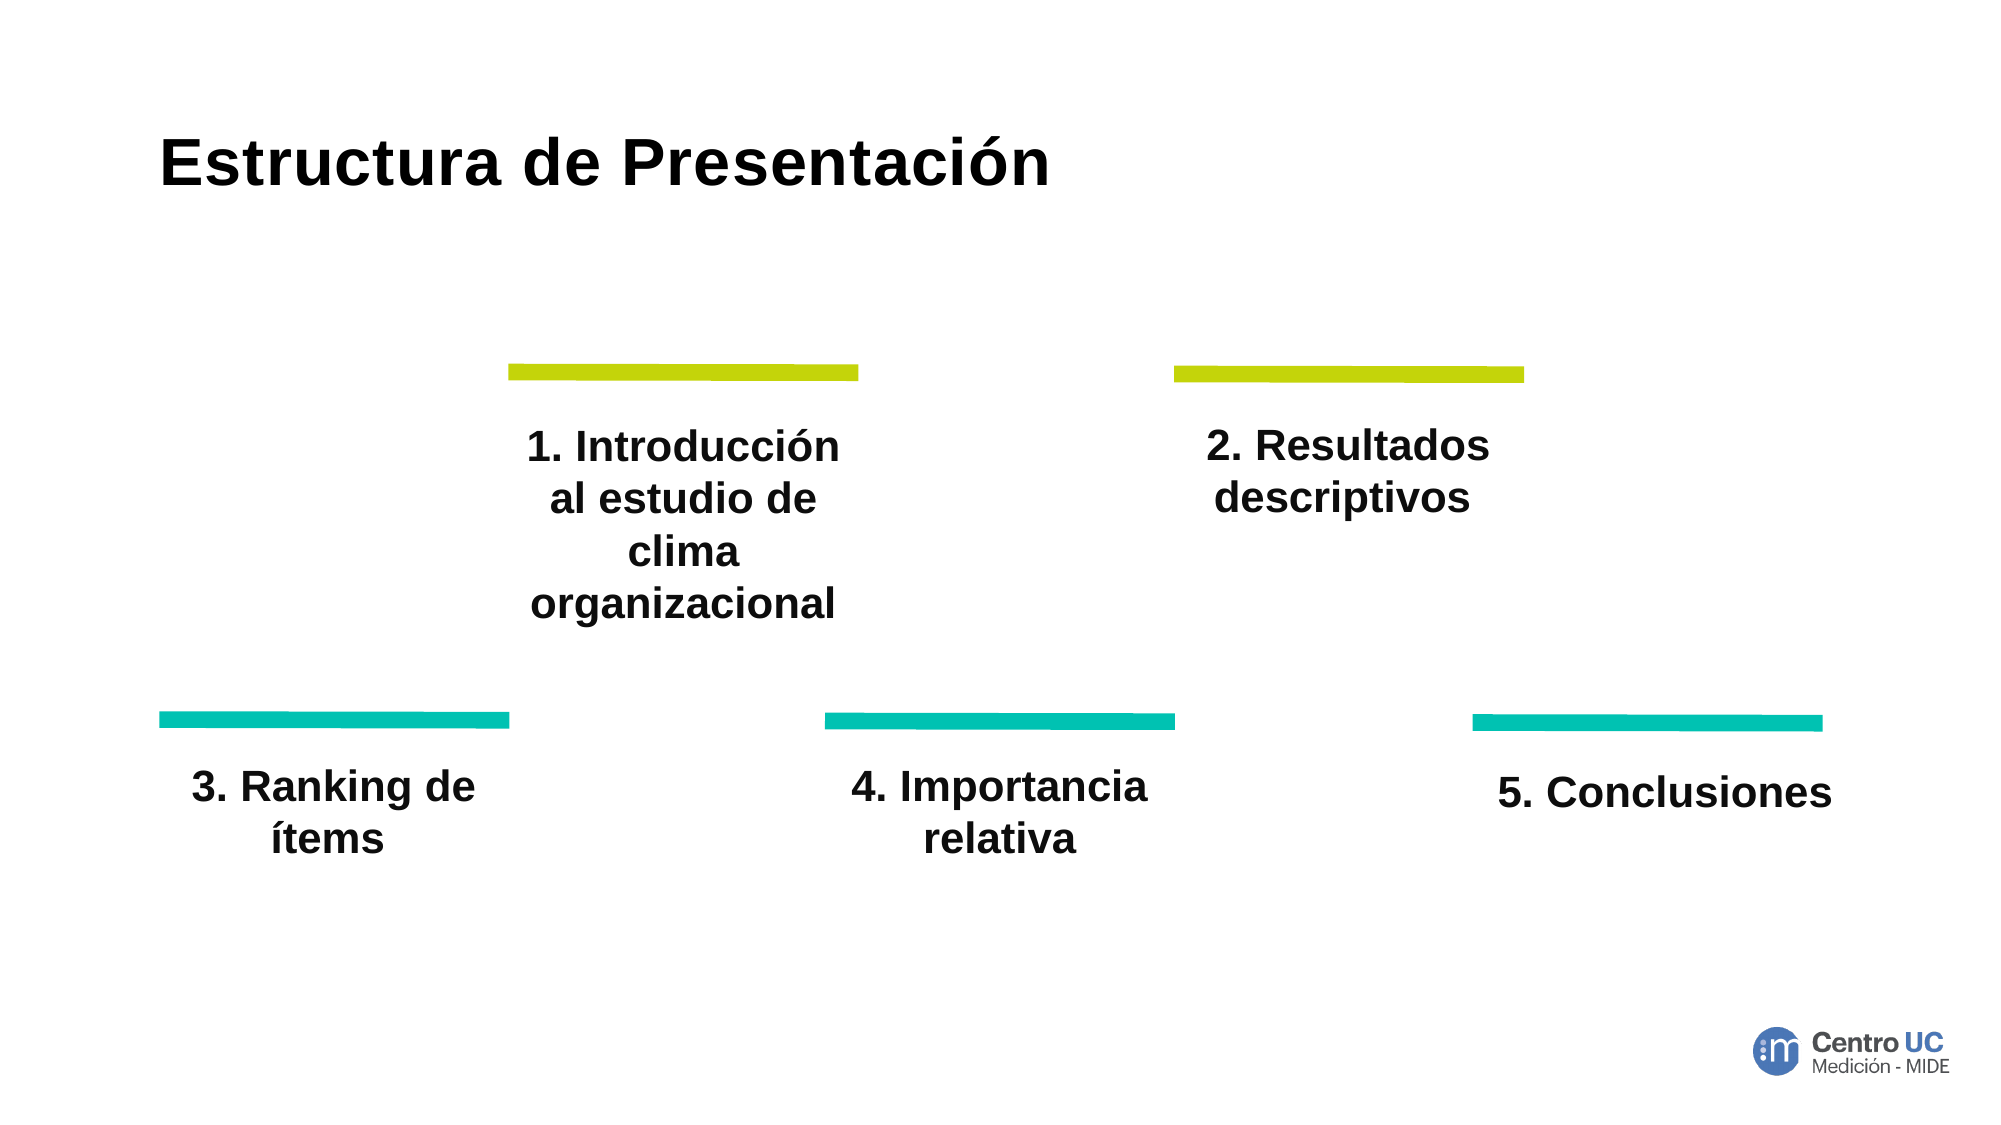

Estructura de Presentación
2. Resultados descriptivos
1. Introducción al estudio de clima organizacional
3. Ranking de ítems
4. Importancia relativa
5. Conclusiones